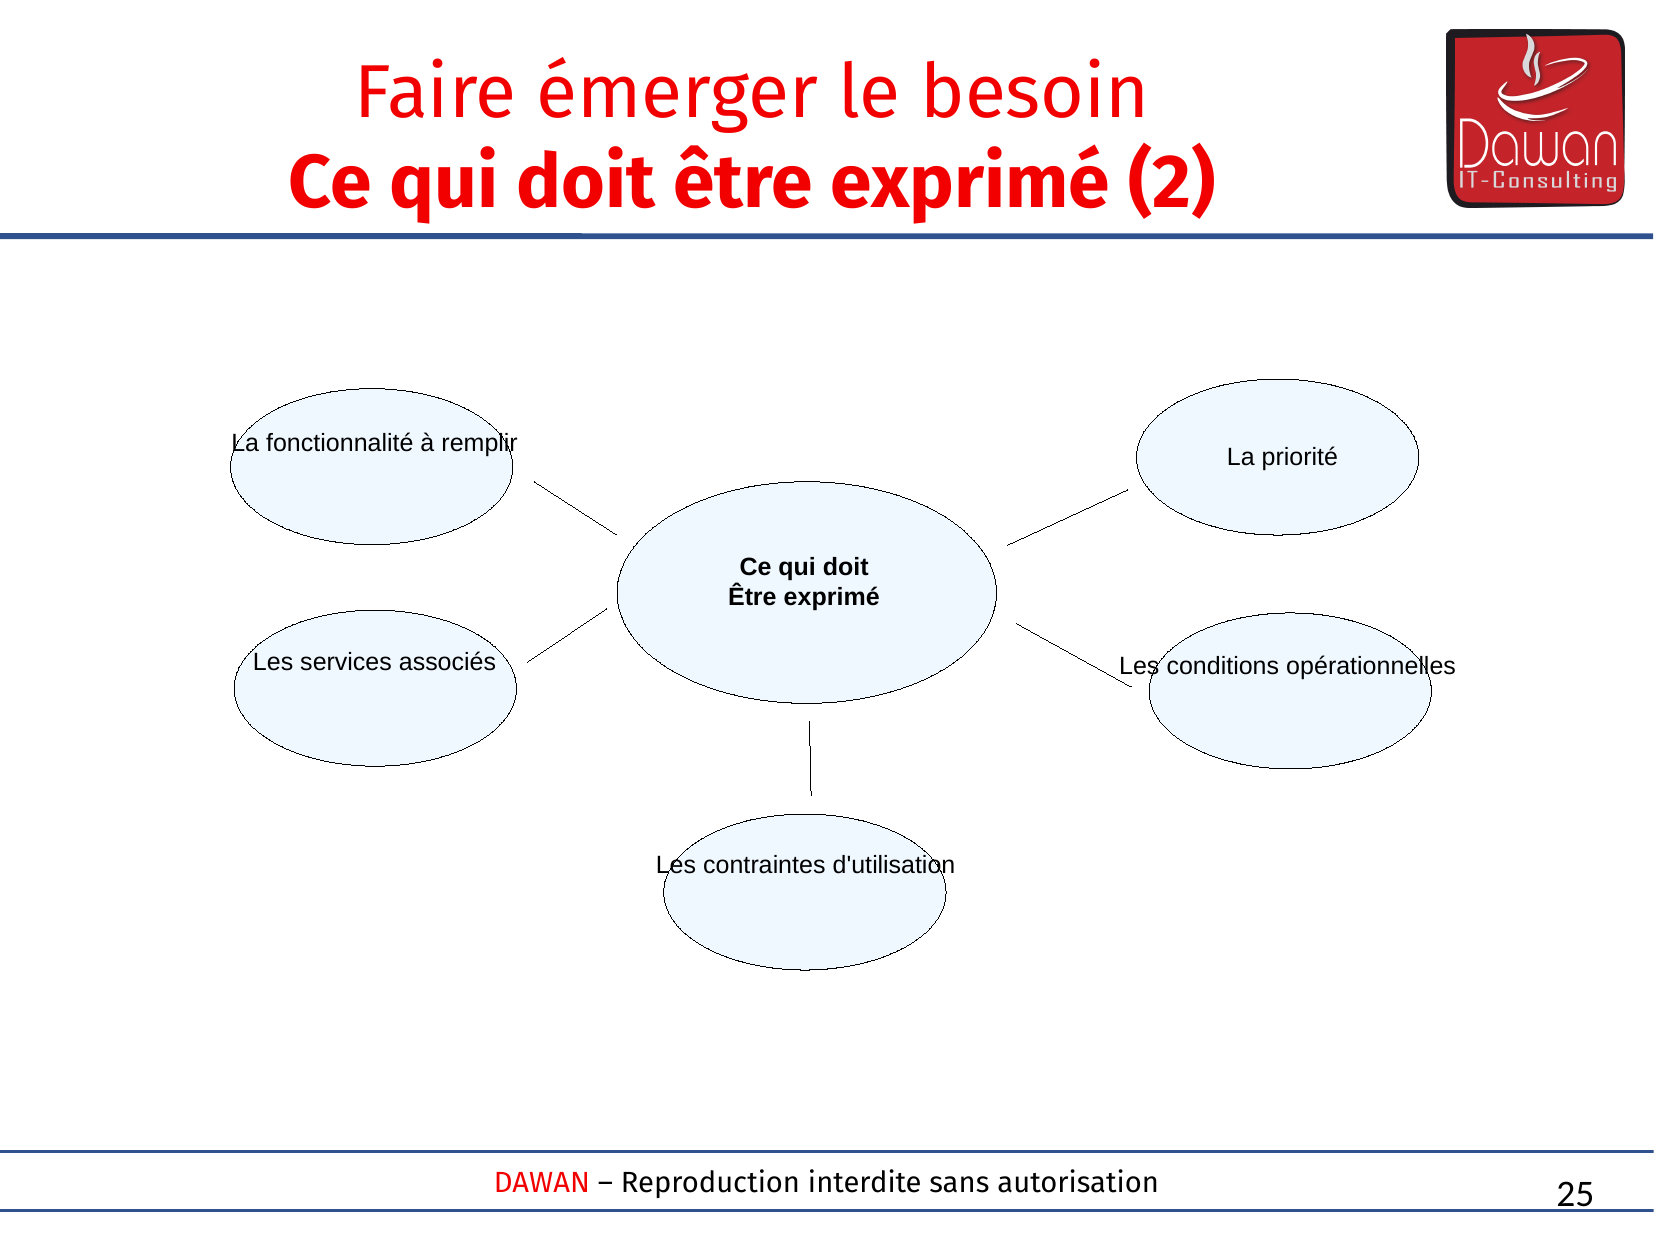

Faire émerger le besoin
Ce qui doit être exprimé (2)

La priorité

La fonctionnalité à remplir

Ce qui doit
Être exprimé

Les services associés

Les conditions opérationnelles

Les contraintes d'utilisation
25